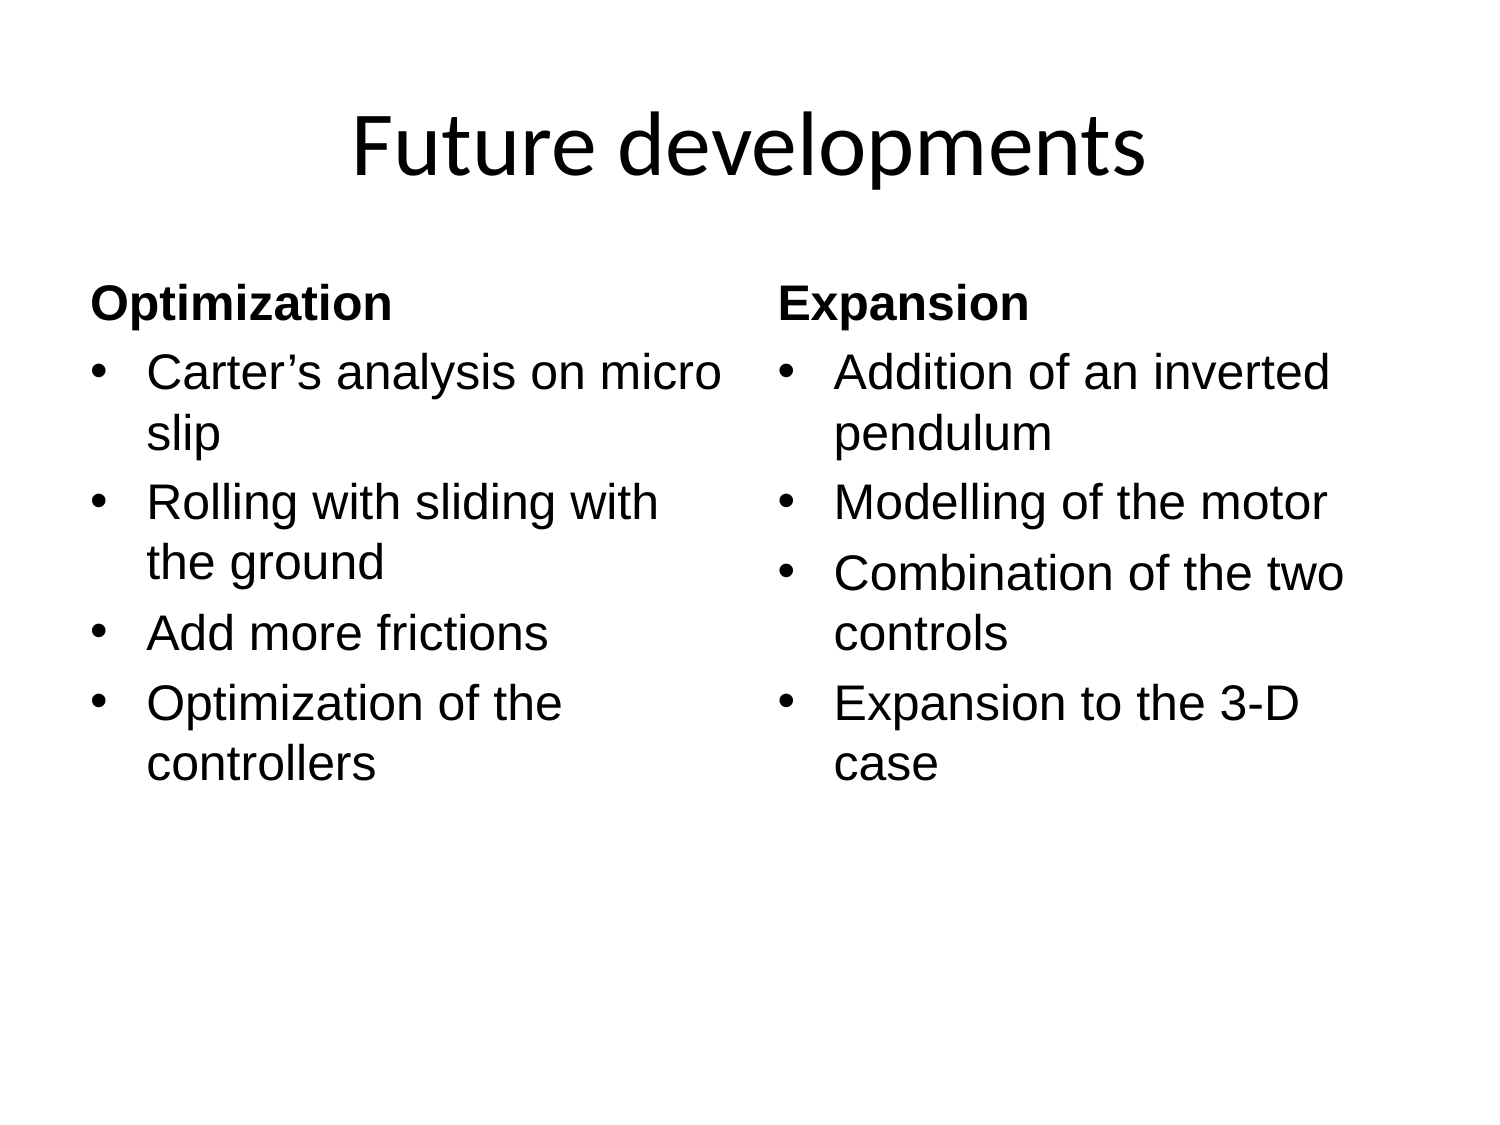

# Future developments
Optimization
Carter’s analysis on micro slip
Rolling with sliding with the ground
Add more frictions
Optimization of the controllers

Expansion
Addition of an inverted pendulum
Modelling of the motor
Combination of the two controls
Expansion to the 3-D case